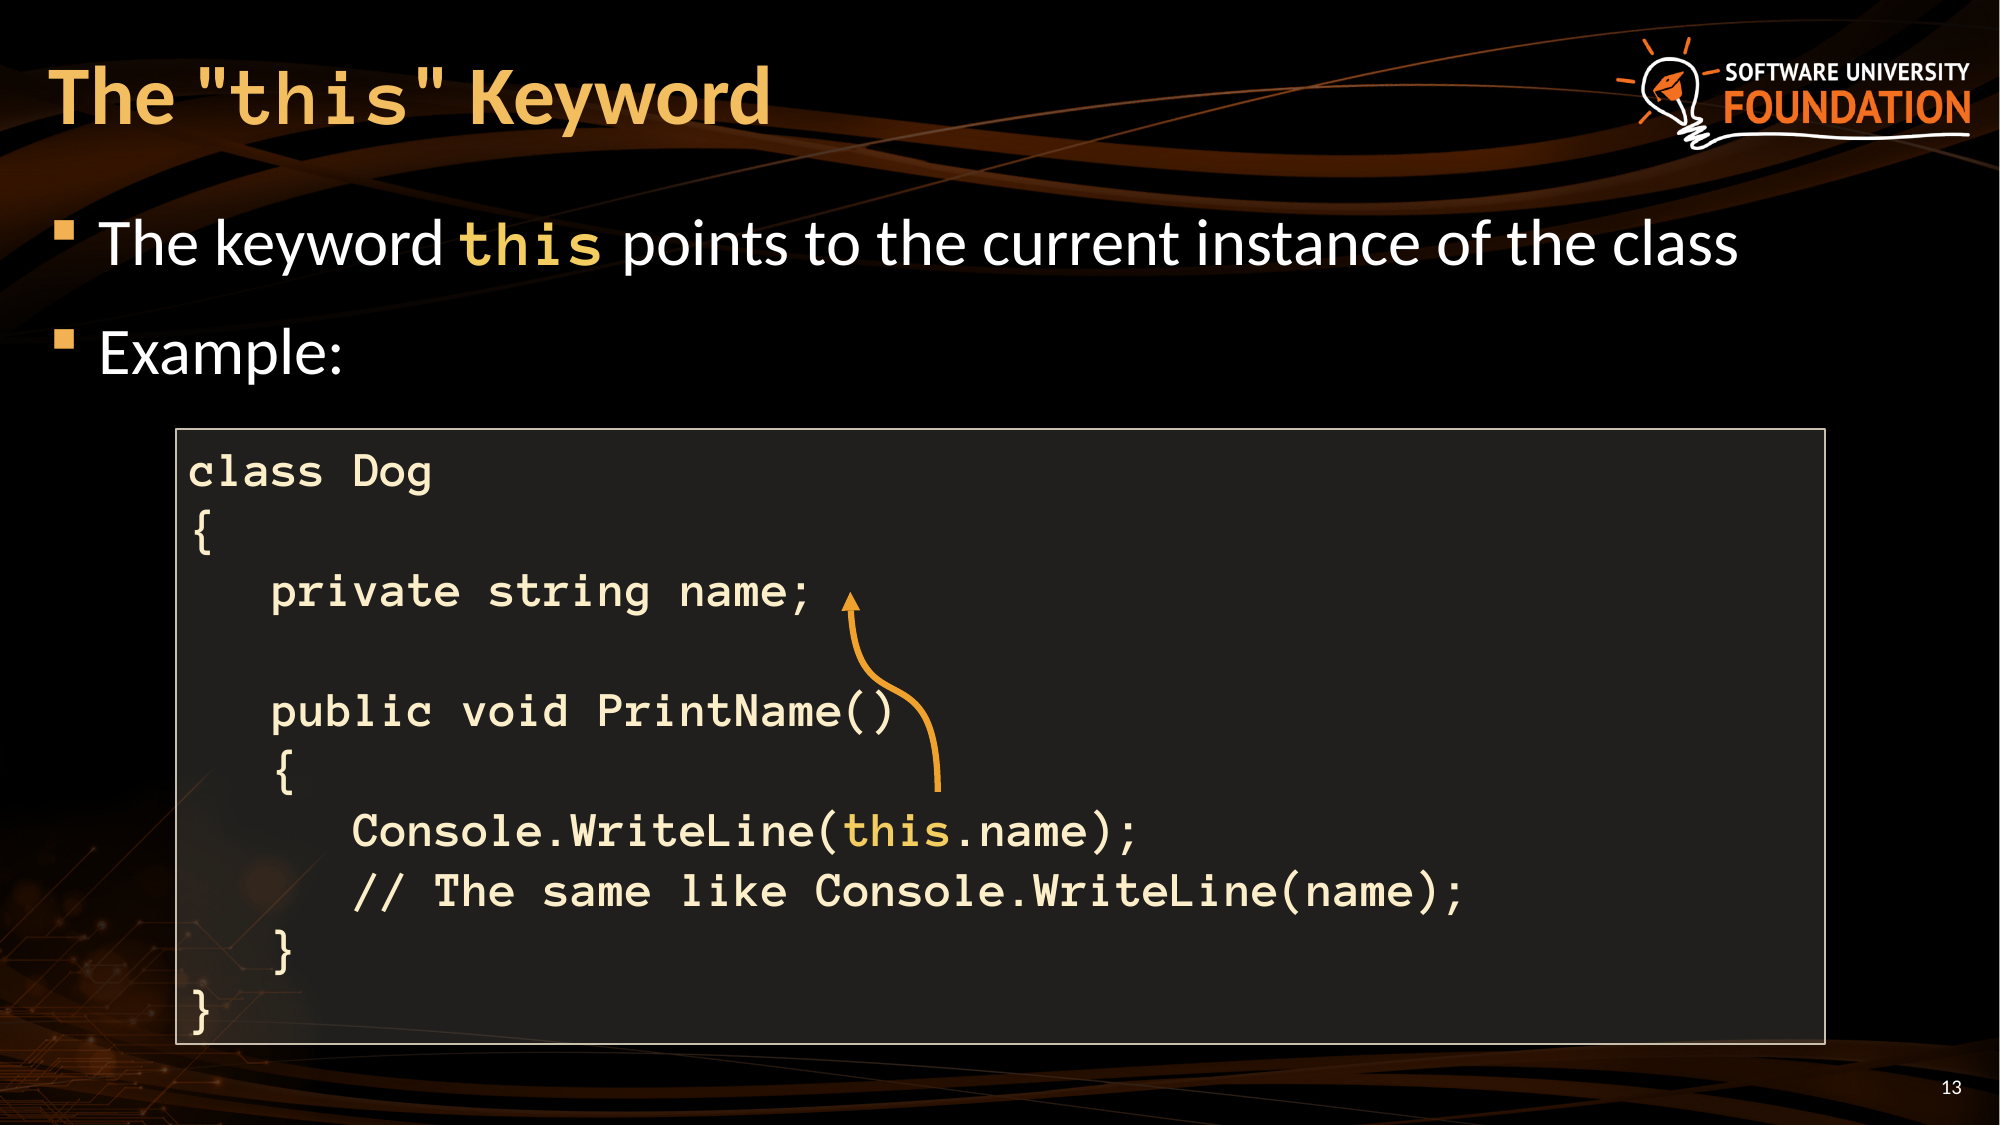

# The "this" Keyword
The keyword this points to the current instance of the class
Example:
class Dog
{
   private string name;

   public void PrintName()
   {
      Console.WriteLine(this.name);
      // The same like Console.WriteLine(name);
   }
}
13